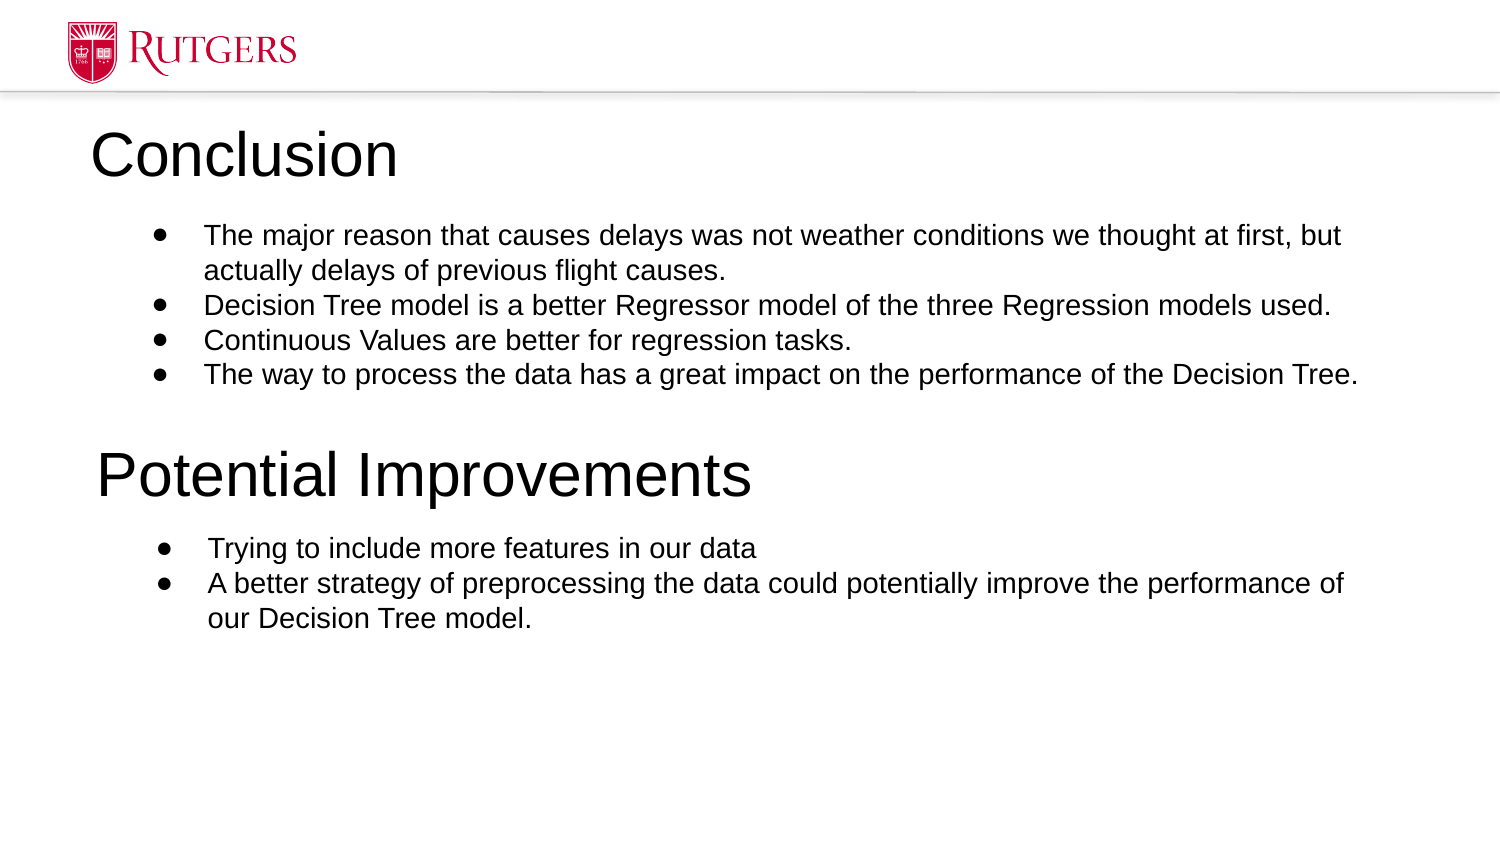

Conclusion
The major reason that causes delays was not weather conditions we thought at first, but actually delays of previous flight causes.
Decision Tree model is a better Regressor model of the three Regression models used.
Continuous Values are better for regression tasks.
The way to process the data has a great impact on the performance of the Decision Tree.
Potential Improvements
Trying to include more features in our data
A better strategy of preprocessing the data could potentially improve the performance of our Decision Tree model.